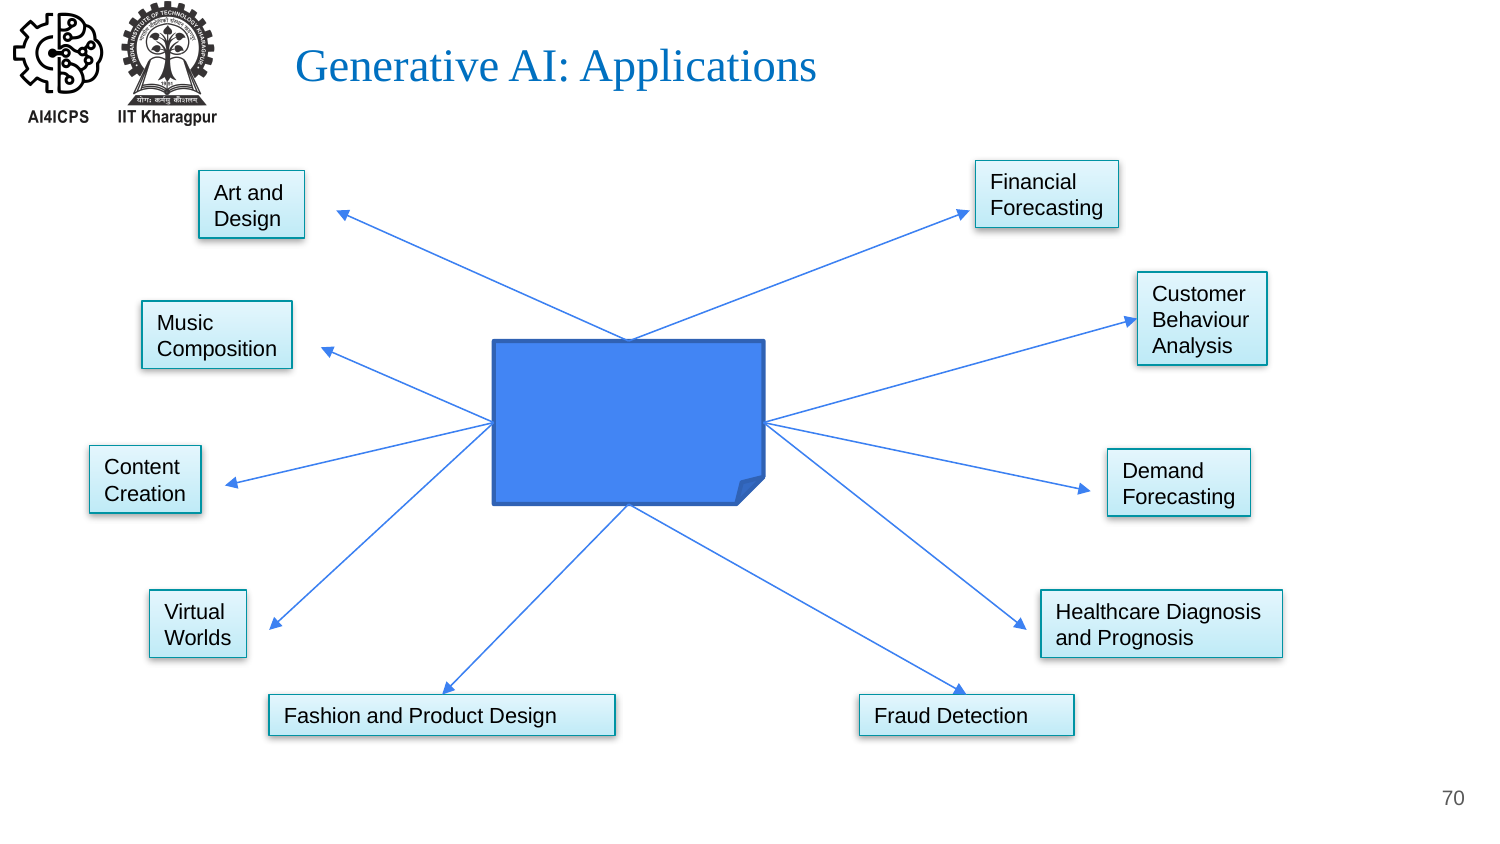

# Generative AI: Applications
Financial
Forecasting
Art and
Design
Customer
Behaviour
Analysis
Music
Composition

Content
Creation
Demand
Forecasting
Virtual
Worlds
Healthcare Diagnosis
and Prognosis
Fashion and Product Design
Fraud Detection
70